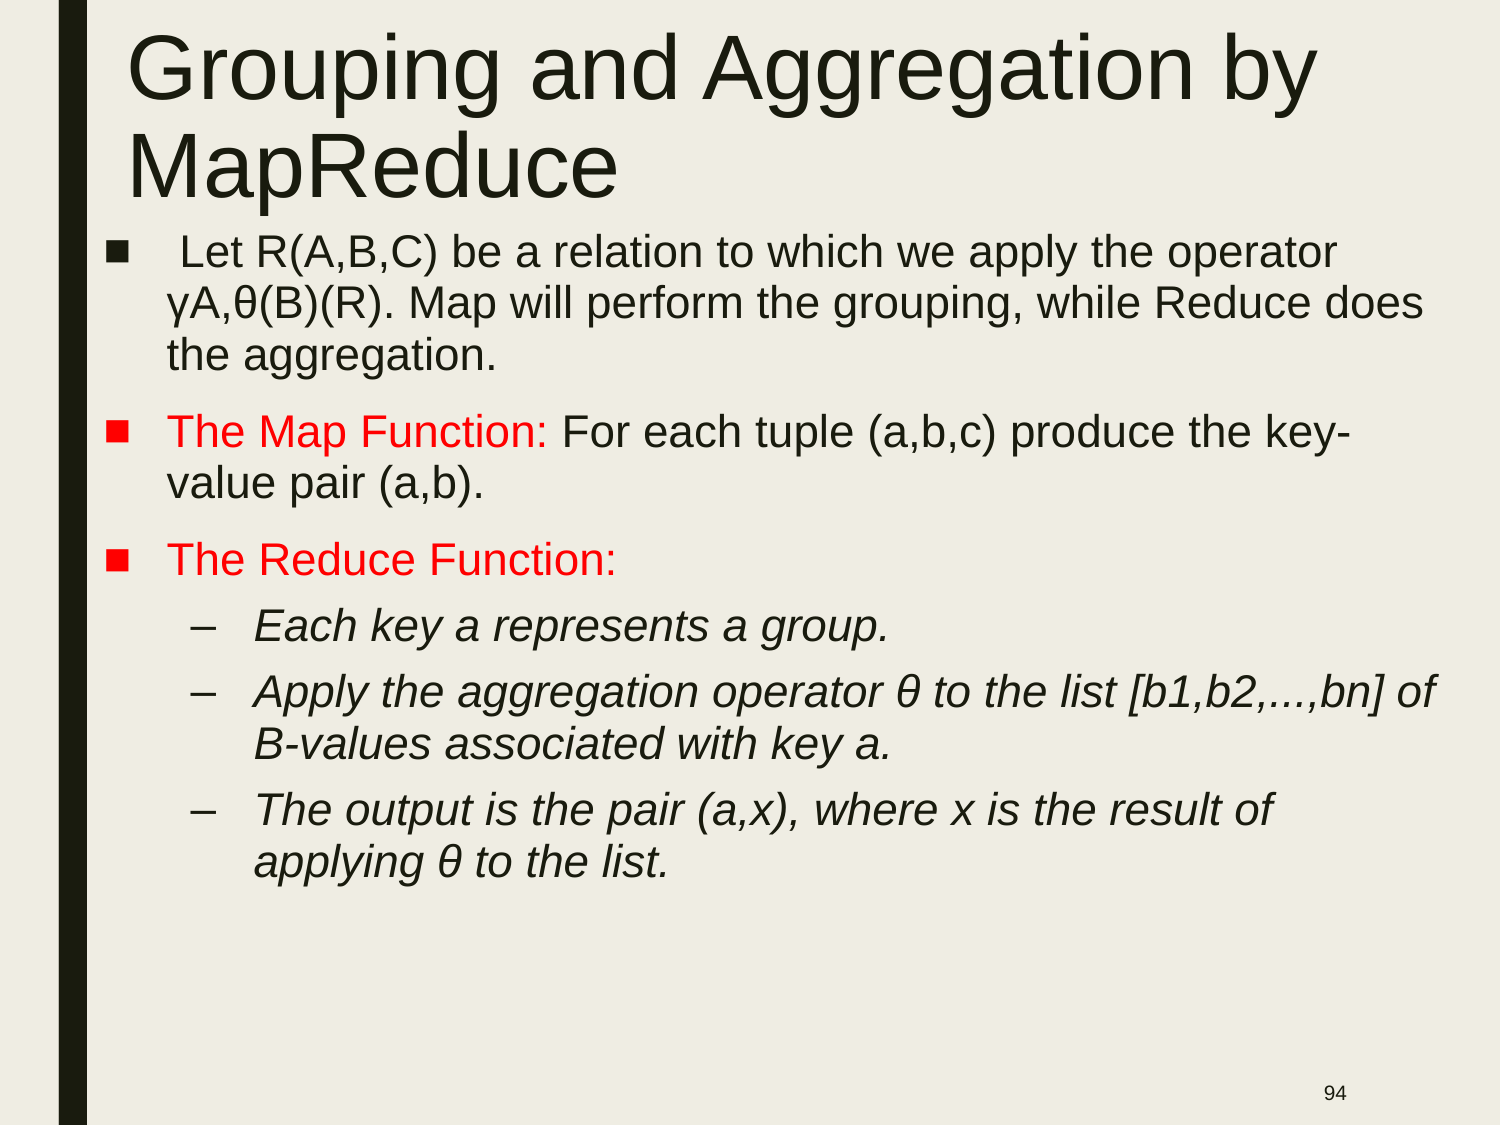

# Grouping and Aggregation by MapReduce
 Let R(A,B,C) be a relation to which we apply the operator γA,θ(B)(R). Map will perform the grouping, while Reduce does the aggregation.
The Map Function: For each tuple (a,b,c) produce the key-value pair (a,b).
The Reduce Function:
Each key a represents a group.
Apply the aggregation operator θ to the list [b1,b2,...,bn] of B-values associated with key a.
The output is the pair (a,x), where x is the result of applying θ to the list.

94